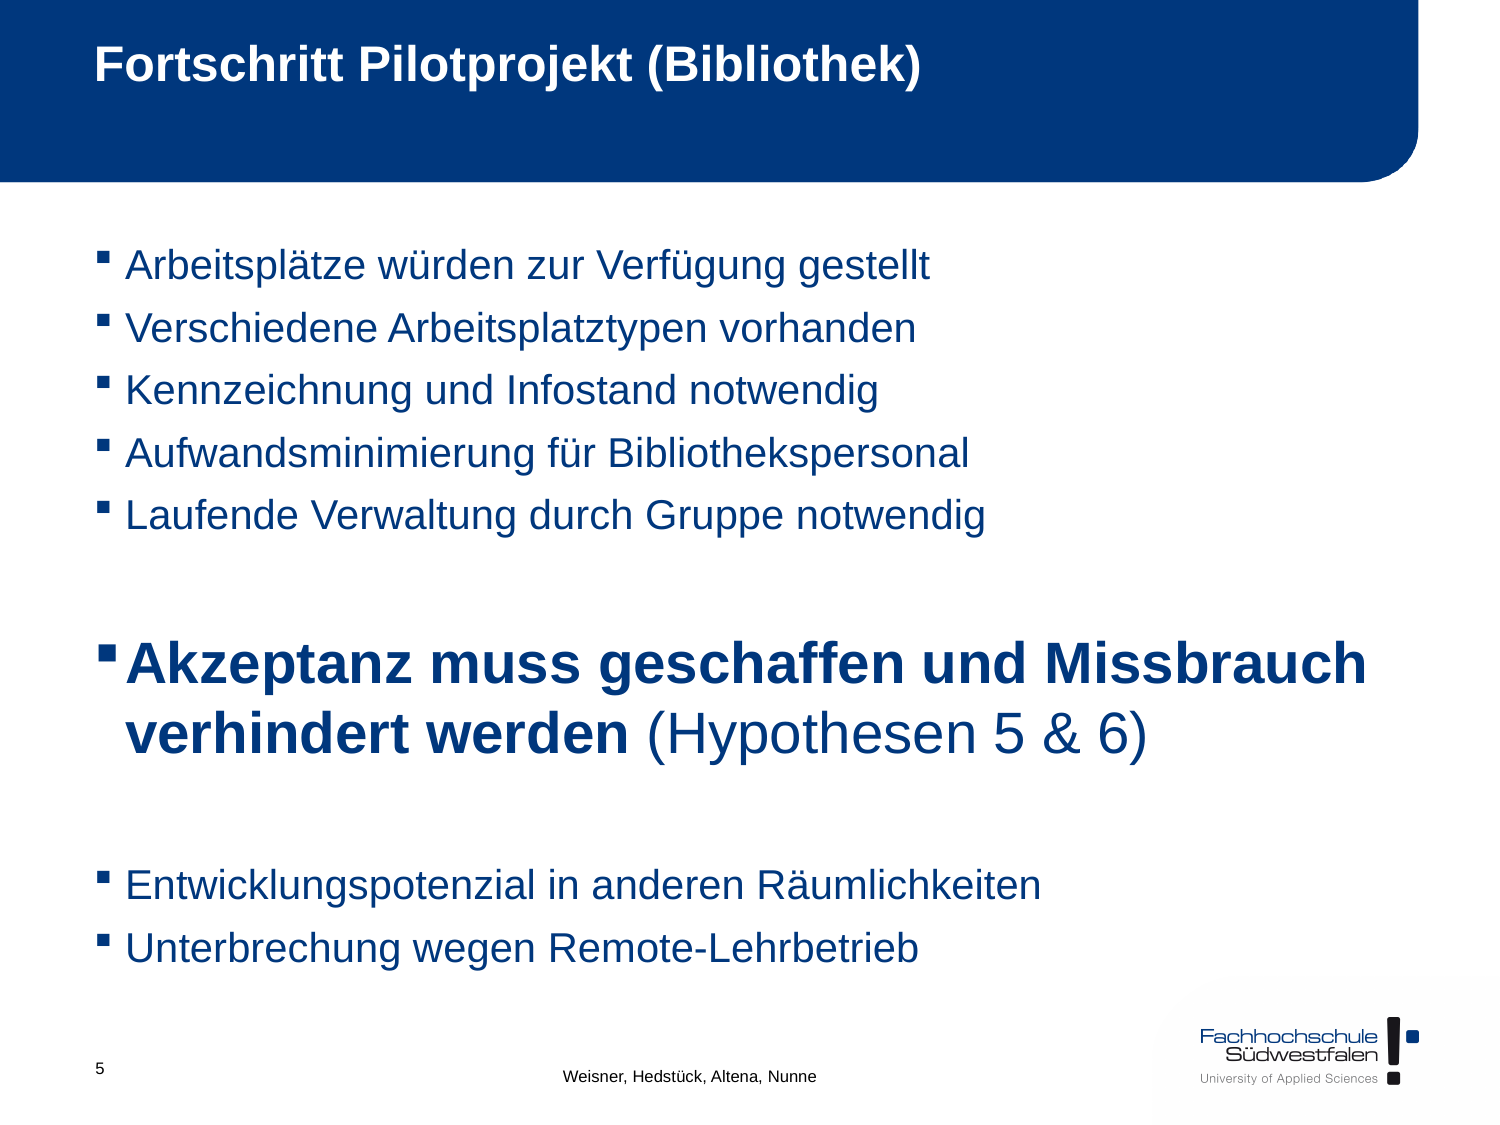

# Fortschritt Pilotprojekt (Bibliothek)
Arbeitsplätze würden zur Verfügung gestellt
Verschiedene Arbeitsplatztypen vorhanden
Kennzeichnung und Infostand notwendig
Aufwandsminimierung für Bibliothekspersonal
Laufende Verwaltung durch Gruppe notwendig

Akzeptanz muss geschaffen und Missbrauch verhindert werden (Hypothesen 5 & 6)

Entwicklungspotenzial in anderen Räumlichkeiten
Unterbrechung wegen Remote-Lehrbetrieb

Weisner, Hedstück, Altena, Nunne